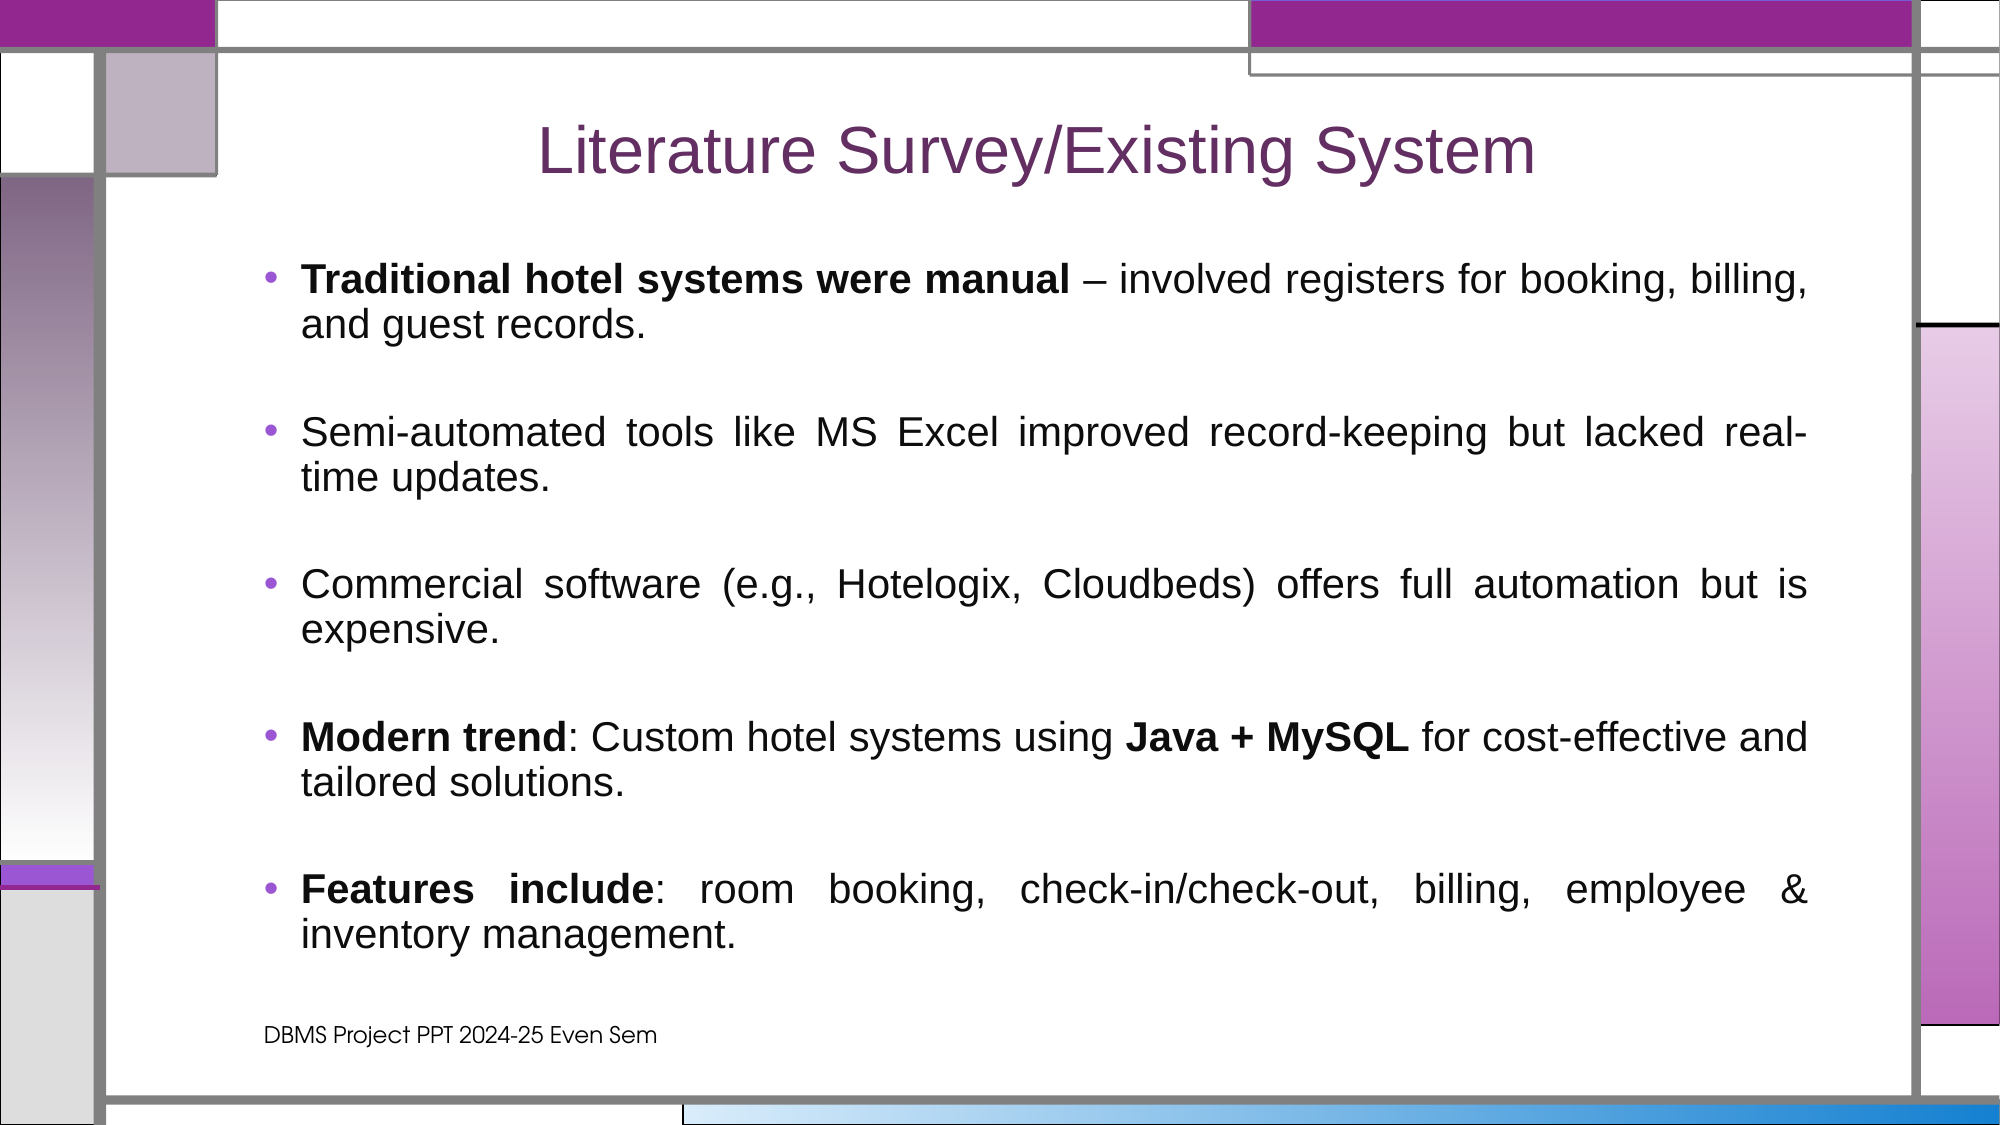

# Literature Survey/Existing System
Traditional hotel systems were manual – involved registers for booking, billing, and guest records.
Semi-automated tools like MS Excel improved record-keeping but lacked real-time updates.
Commercial software (e.g., Hotelogix, Cloudbeds) offers full automation but is expensive.
Modern trend: Custom hotel systems using Java + MySQL for cost-effective and tailored solutions.
Features include: room booking, check-in/check-out, billing, employee & inventory management.

DBMS Project PPT 2024-25 Even Sem